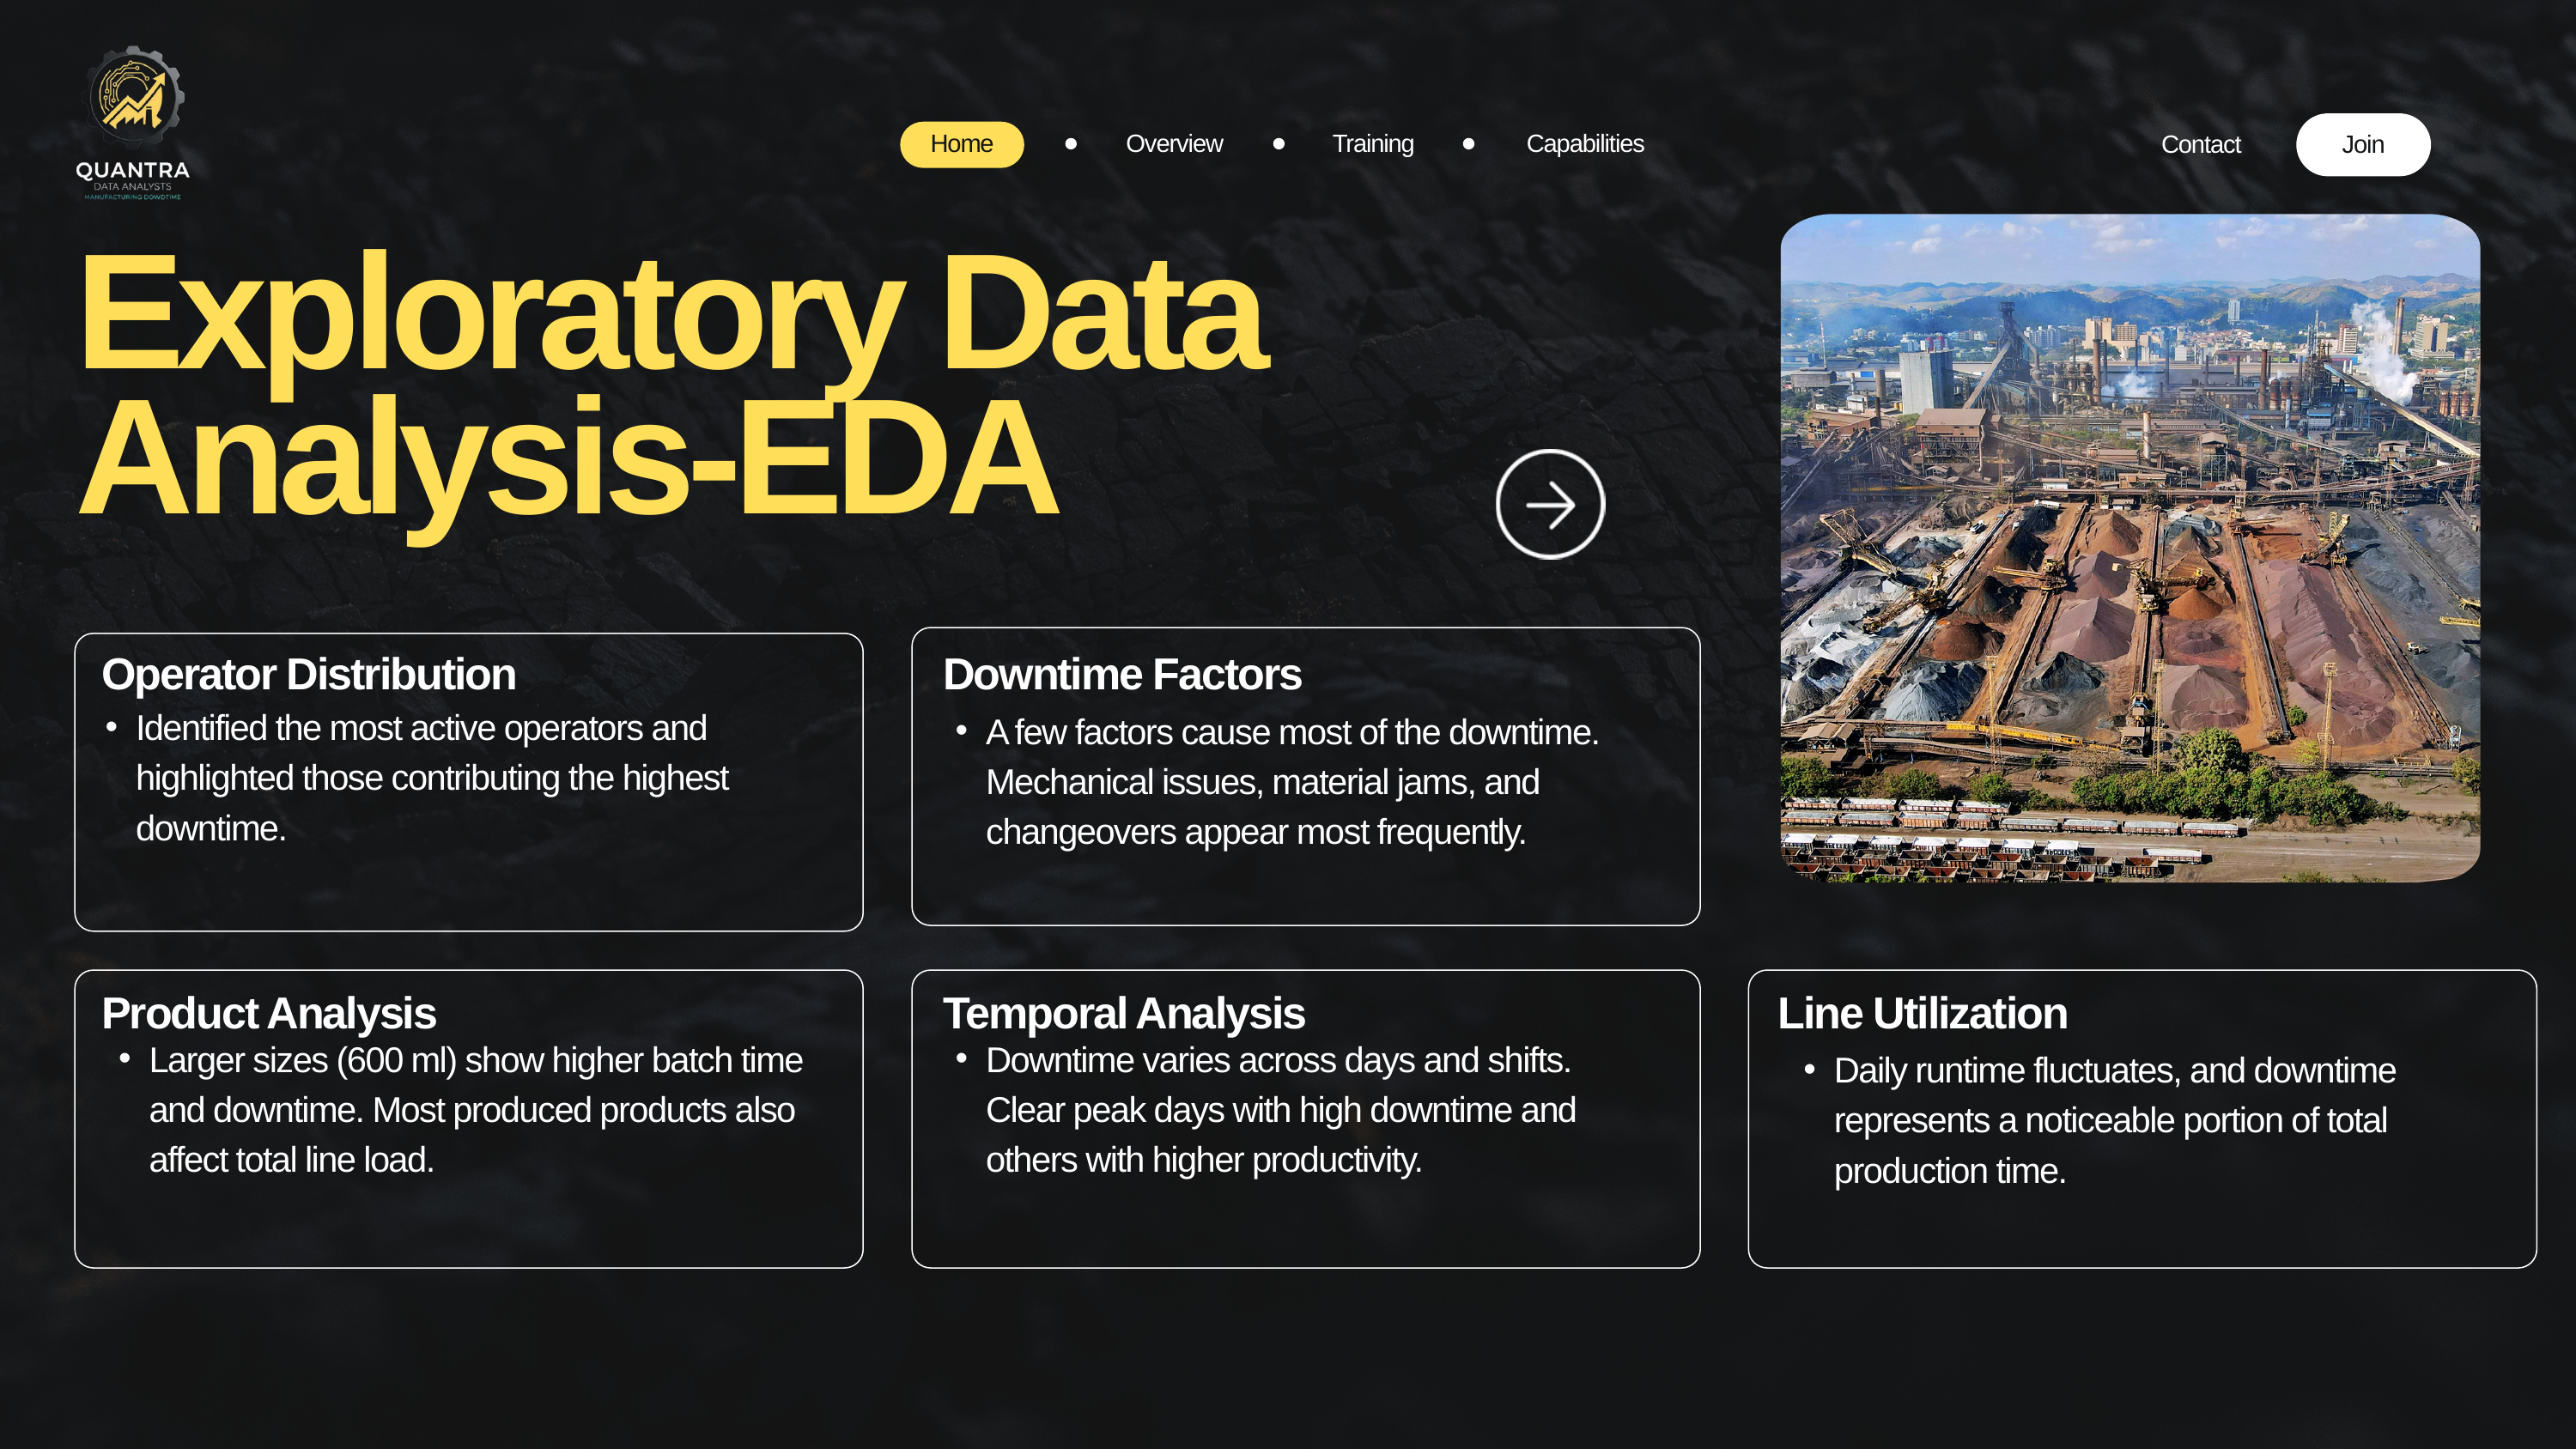

Home
Overview
Training
Capabilities
Contact
Join

Exploratory Data Analysis-EDA

Operator Distribution
Downtime Factors
Identified the most active operators and highlighted those contributing the highest downtime.
A few factors cause most of the downtime. Mechanical issues, material jams, and changeovers appear most frequently.

Product Analysis
Temporal Analysis
Line Utilization
Larger sizes (600 ml) show higher batch time and downtime. Most produced products also affect total line load.
Downtime varies across days and shifts. Clear peak days with high downtime and others with higher productivity.
Daily runtime fluctuates, and downtime represents a noticeable portion of total production time.